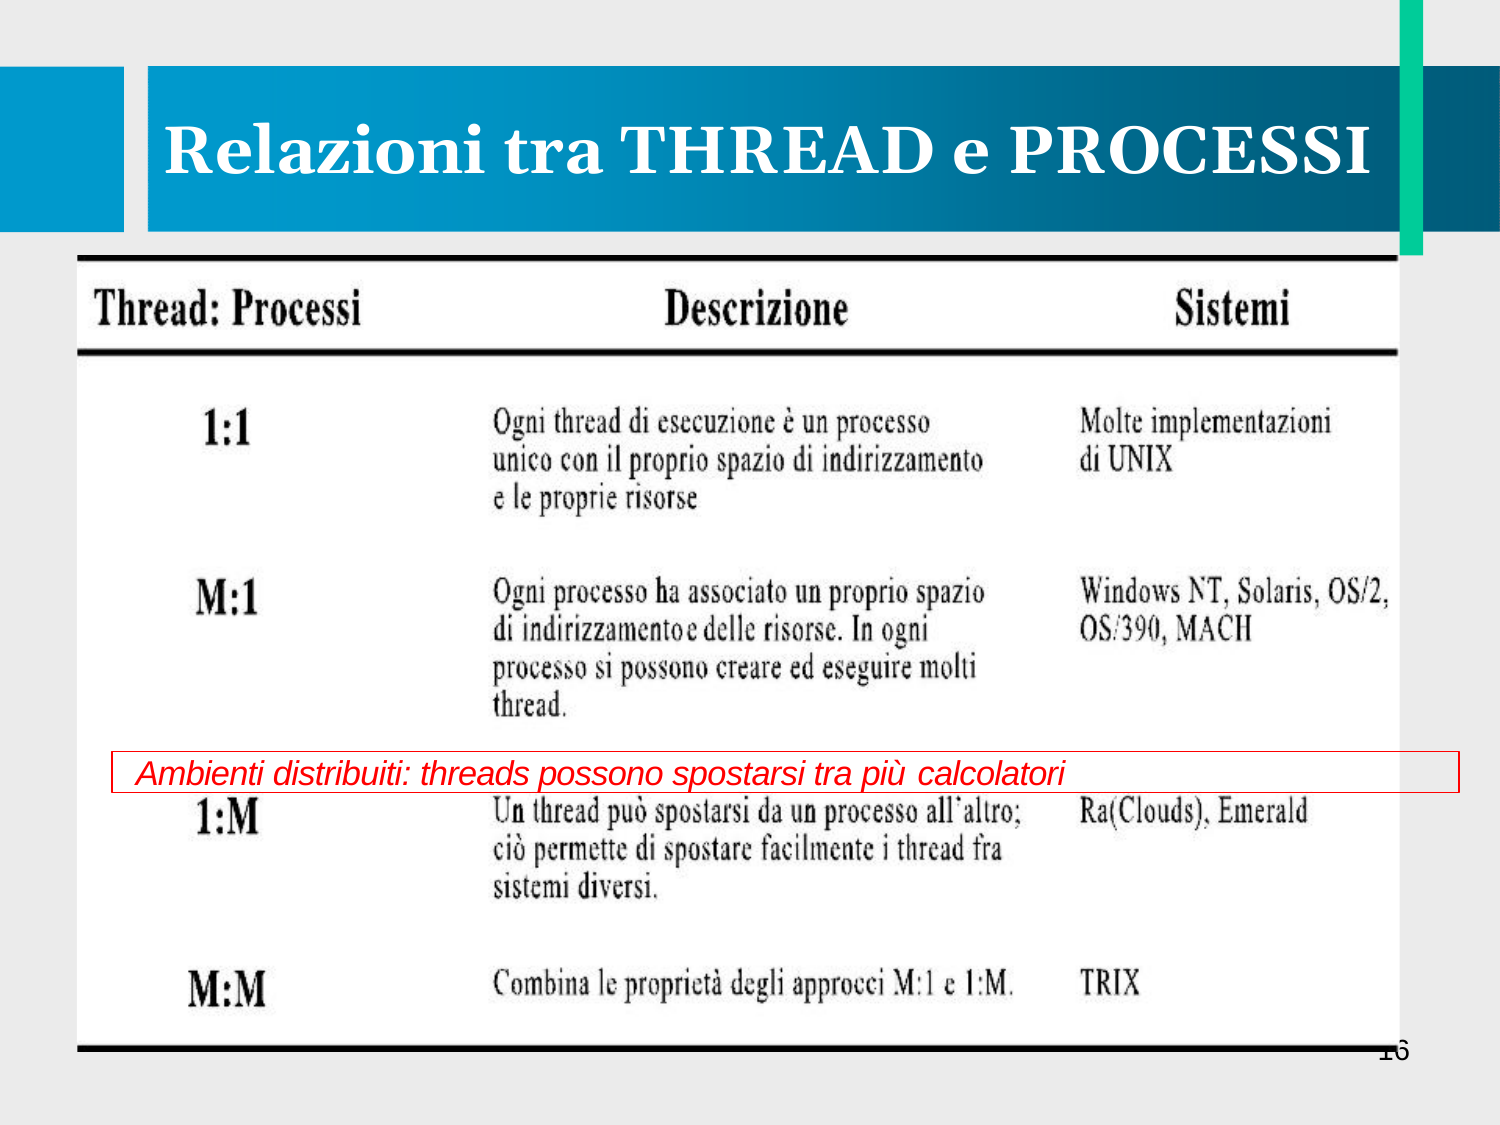

# Relazioni tra THREAD e PROCESSI

Ambienti distribuiti: threads possono spostarsi tra più calcolatori
6
1